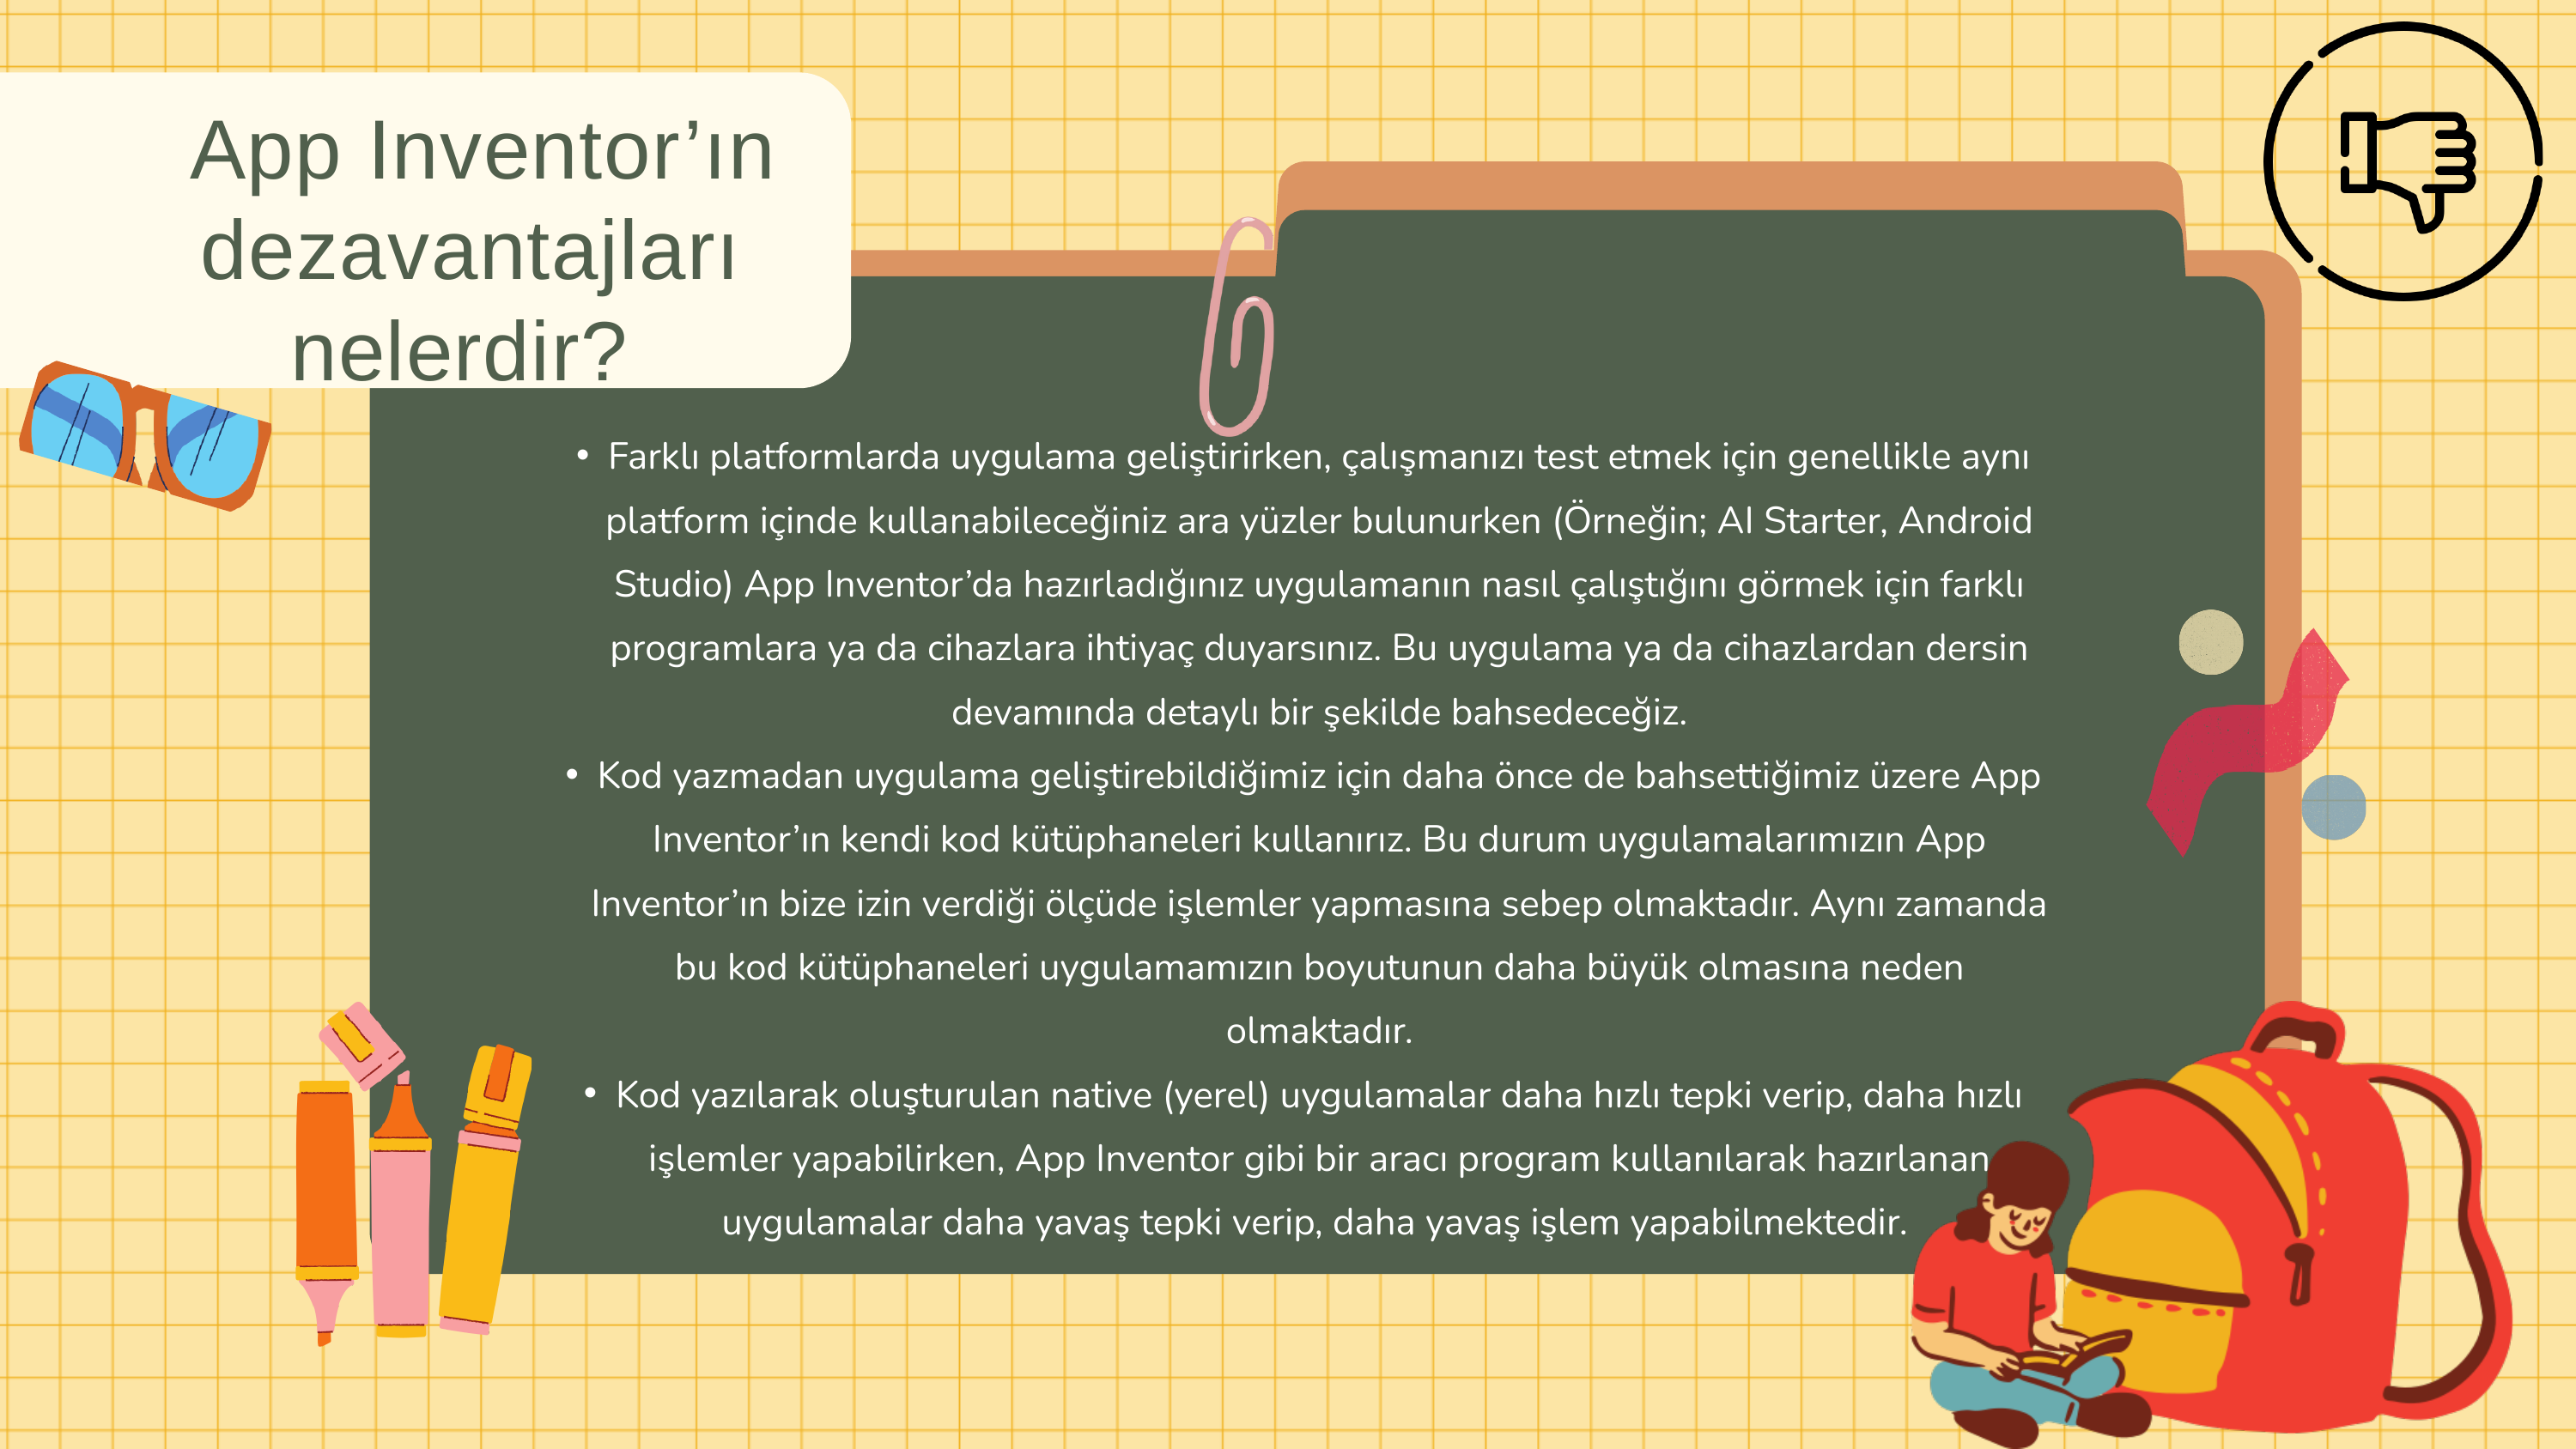

App Inventor’ın dezavantajları nelerdir?

Farklı platformlarda uygulama geliştirirken, çalışmanızı test etmek için genellikle aynı platform içinde kullanabileceğiniz ara yüzler bulunurken (Örneğin; AI Starter, Android Studio) App Inventor’da hazırladığınız uygulamanın nasıl çalıştığını görmek için farklı programlara ya da cihazlara ihtiyaç duyarsınız. Bu uygulama ya da cihazlardan dersin devamında detaylı bir şekilde bahsedeceğiz.
Kod yazmadan uygulama geliştirebildiğimiz için daha önce de bahsettiğimiz üzere App Inventor’ın kendi kod kütüphaneleri kullanırız. Bu durum uygulamalarımızın App Inventor’ın bize izin verdiği ölçüde işlemler yapmasına sebep olmaktadır. Aynı zamanda bu kod kütüphaneleri uygulamamızın boyutunun daha büyük olmasına neden olmaktadır.
Kod yazılarak oluşturulan native (yerel) uygulamalar daha hızlı tepki verip, daha hızlı işlemler yapabilirken, App Inventor gibi bir aracı program kullanılarak hazırlanan uygulamalar daha yavaş tepki verip, daha yavaş işlem yapabilmektedir.